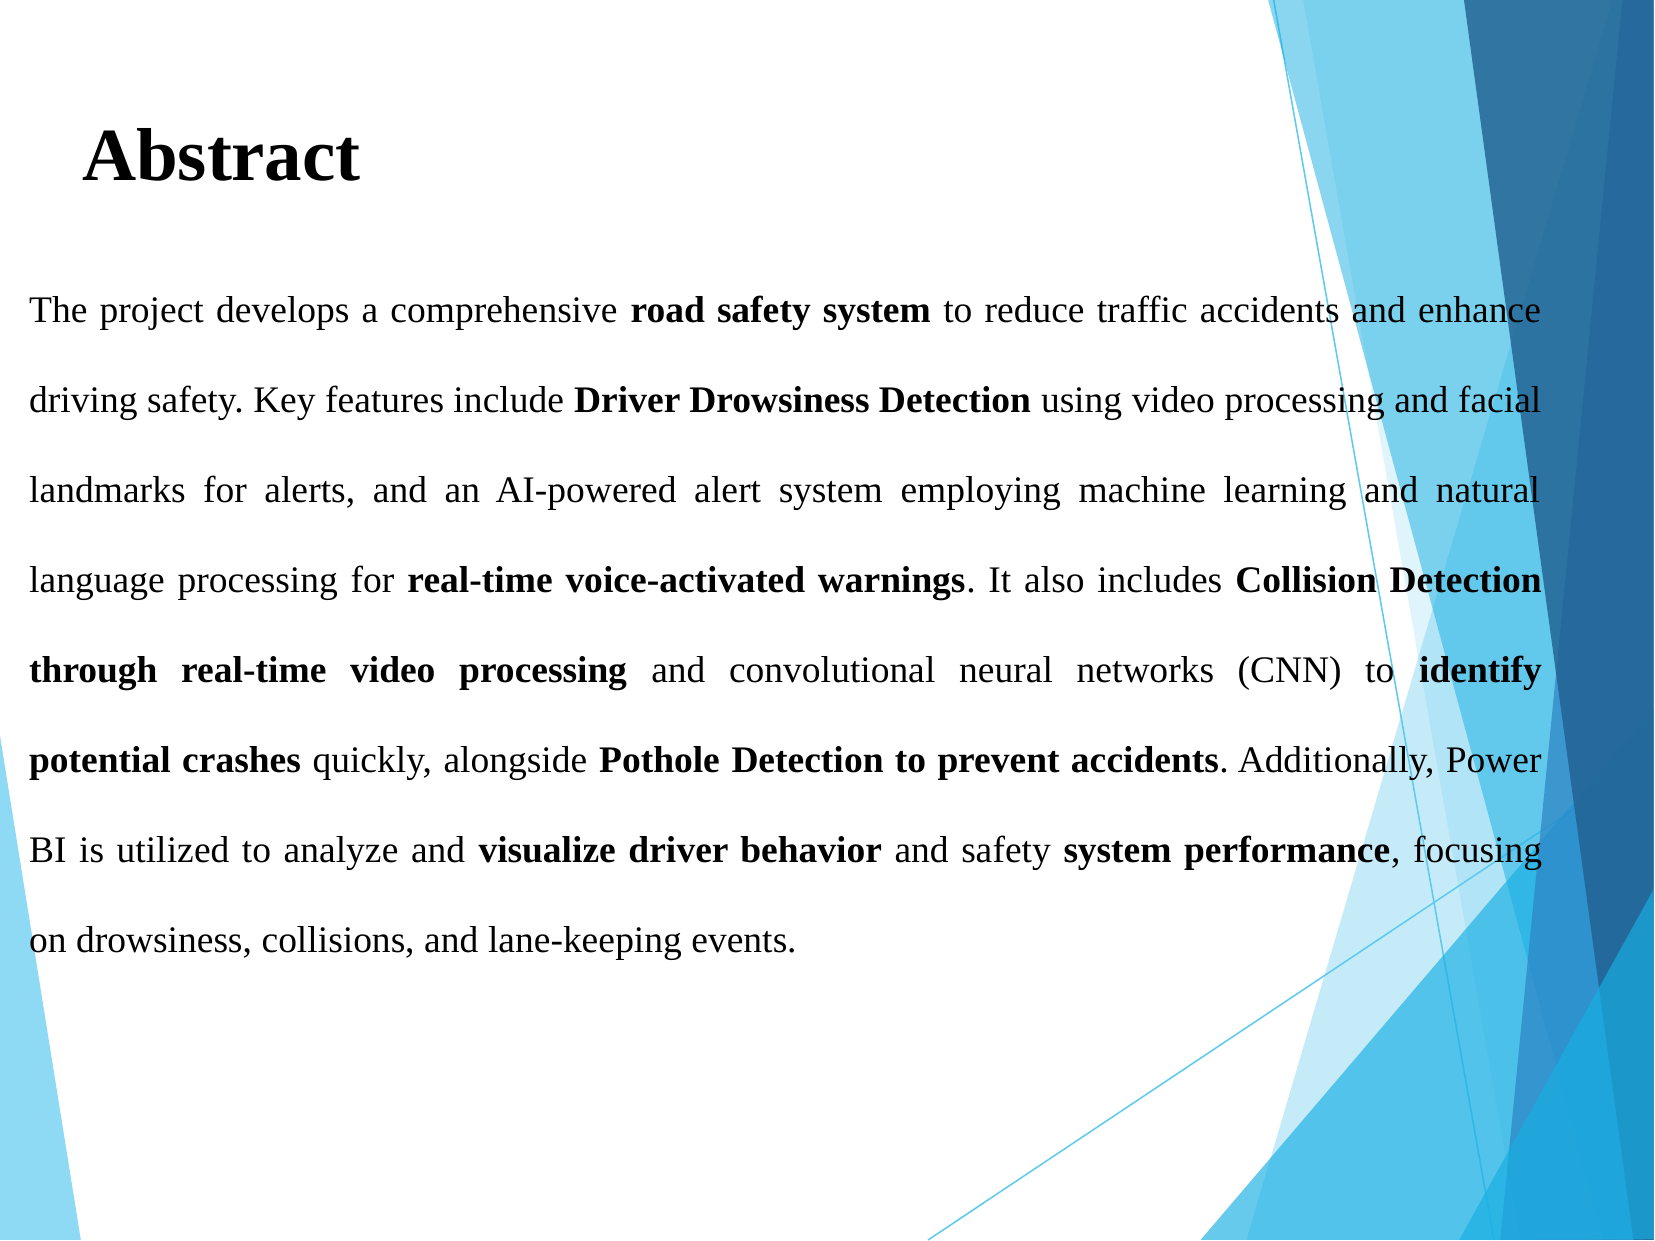

# Abstract
The project develops a comprehensive road safety system to reduce traffic accidents and enhance driving safety. Key features include Driver Drowsiness Detection using video processing and facial landmarks for alerts, and an AI-powered alert system employing machine learning and natural language processing for real-time voice-activated warnings. It also includes Collision Detection through real-time video processing and convolutional neural networks (CNN) to identify potential crashes quickly, alongside Pothole Detection to prevent accidents. Additionally, Power BI is utilized to analyze and visualize driver behavior and safety system performance, focusing on drowsiness, collisions, and lane-keeping events.